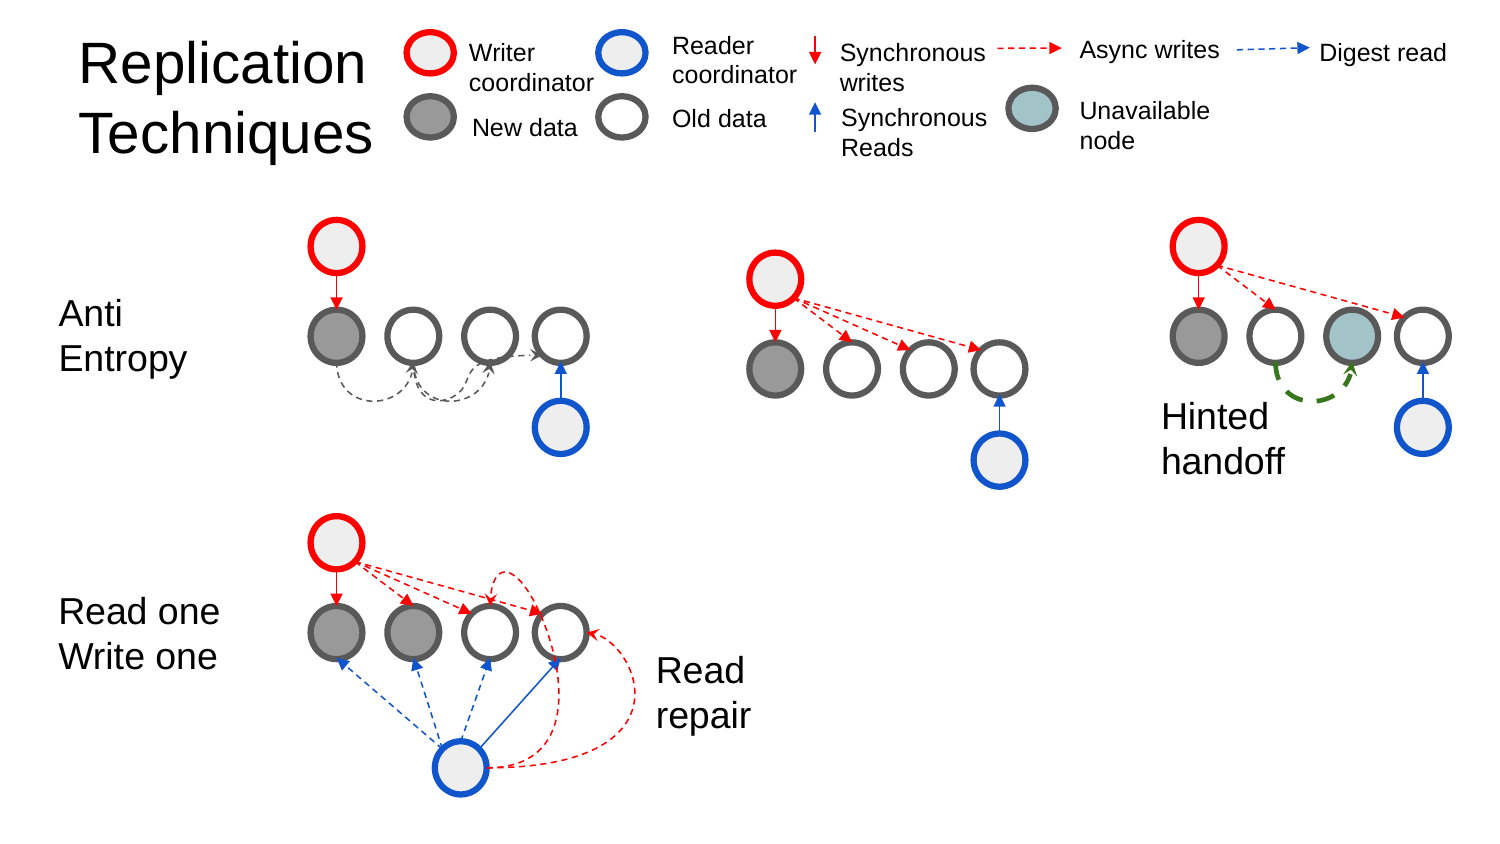

# Replication
Techniques
Reader coordinator
Async writes
Writer coordinator
Synchronous writes
Digest read

Unavailable node
Synchronous Reads

Old data

New data

Anti Entropy

Hinted handoff

Read one Write one

Read repair